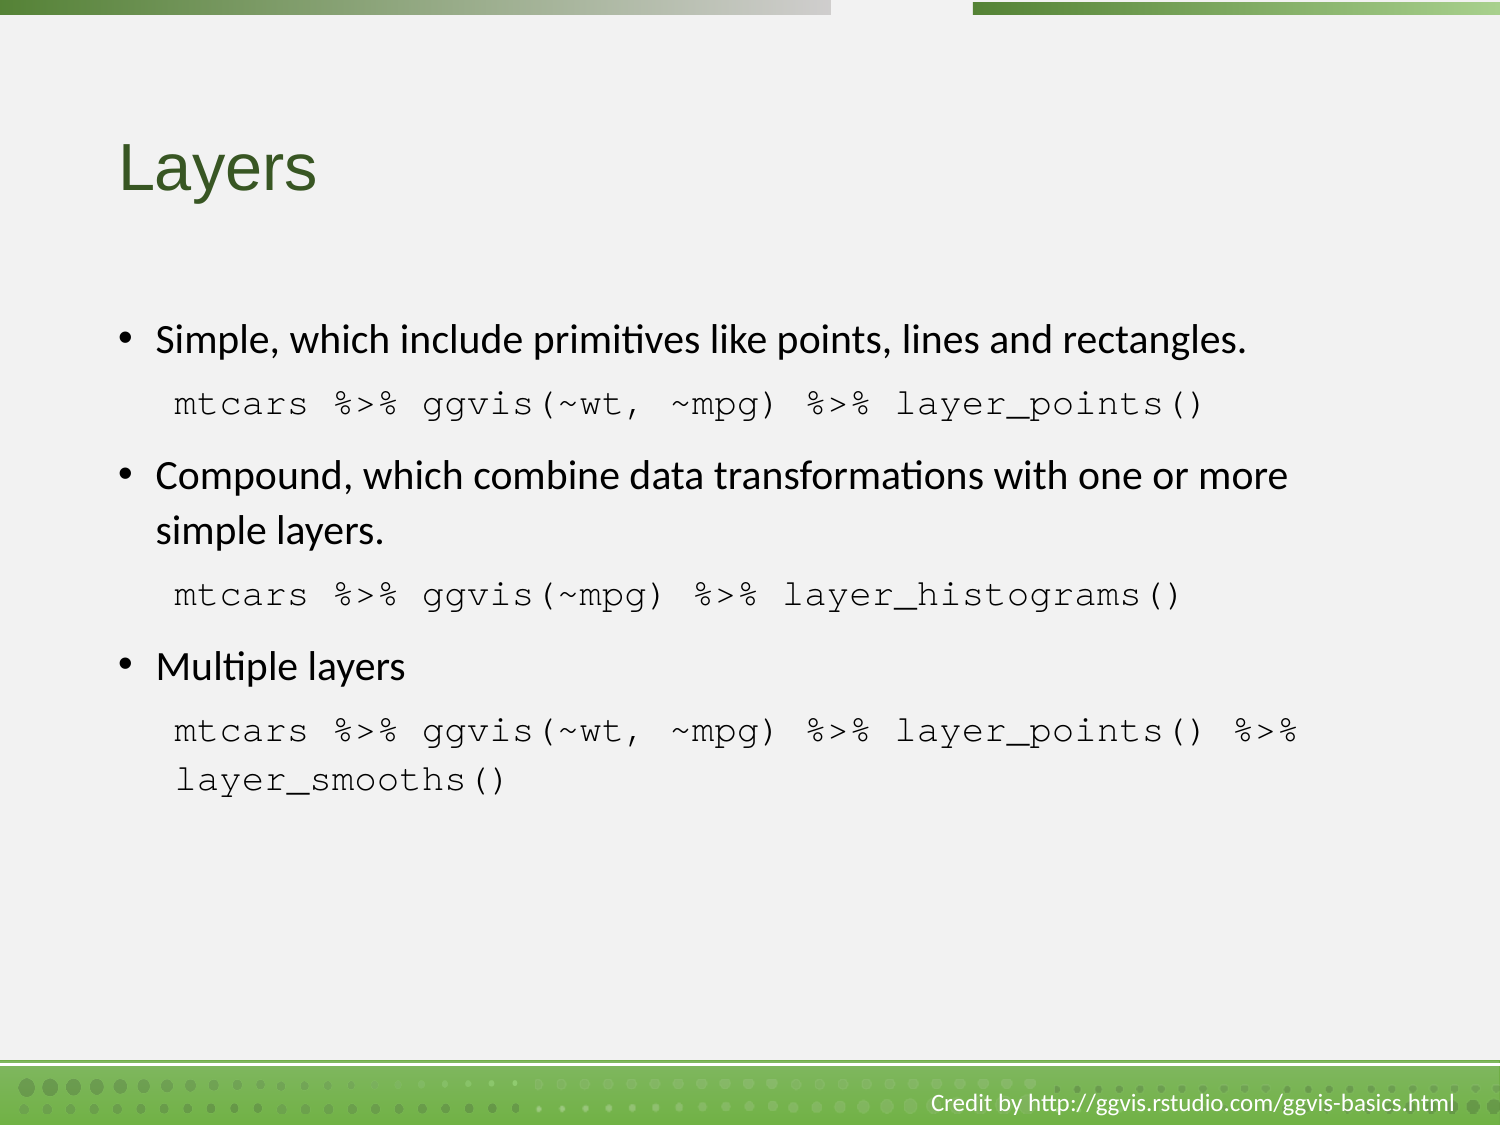

# Layers
Simple, which include primitives like points, lines and rectangles.
mtcars %>% ggvis(~wt, ~mpg) %>% layer_points()
Compound, which combine data transformations with one or more simple layers.
mtcars %>% ggvis(~mpg) %>% layer_histograms()
Multiple layers
mtcars %>% ggvis(~wt, ~mpg) %>% layer_points() %>% layer_smooths()
Credit by http://ggvis.rstudio.com/ggvis-basics.html